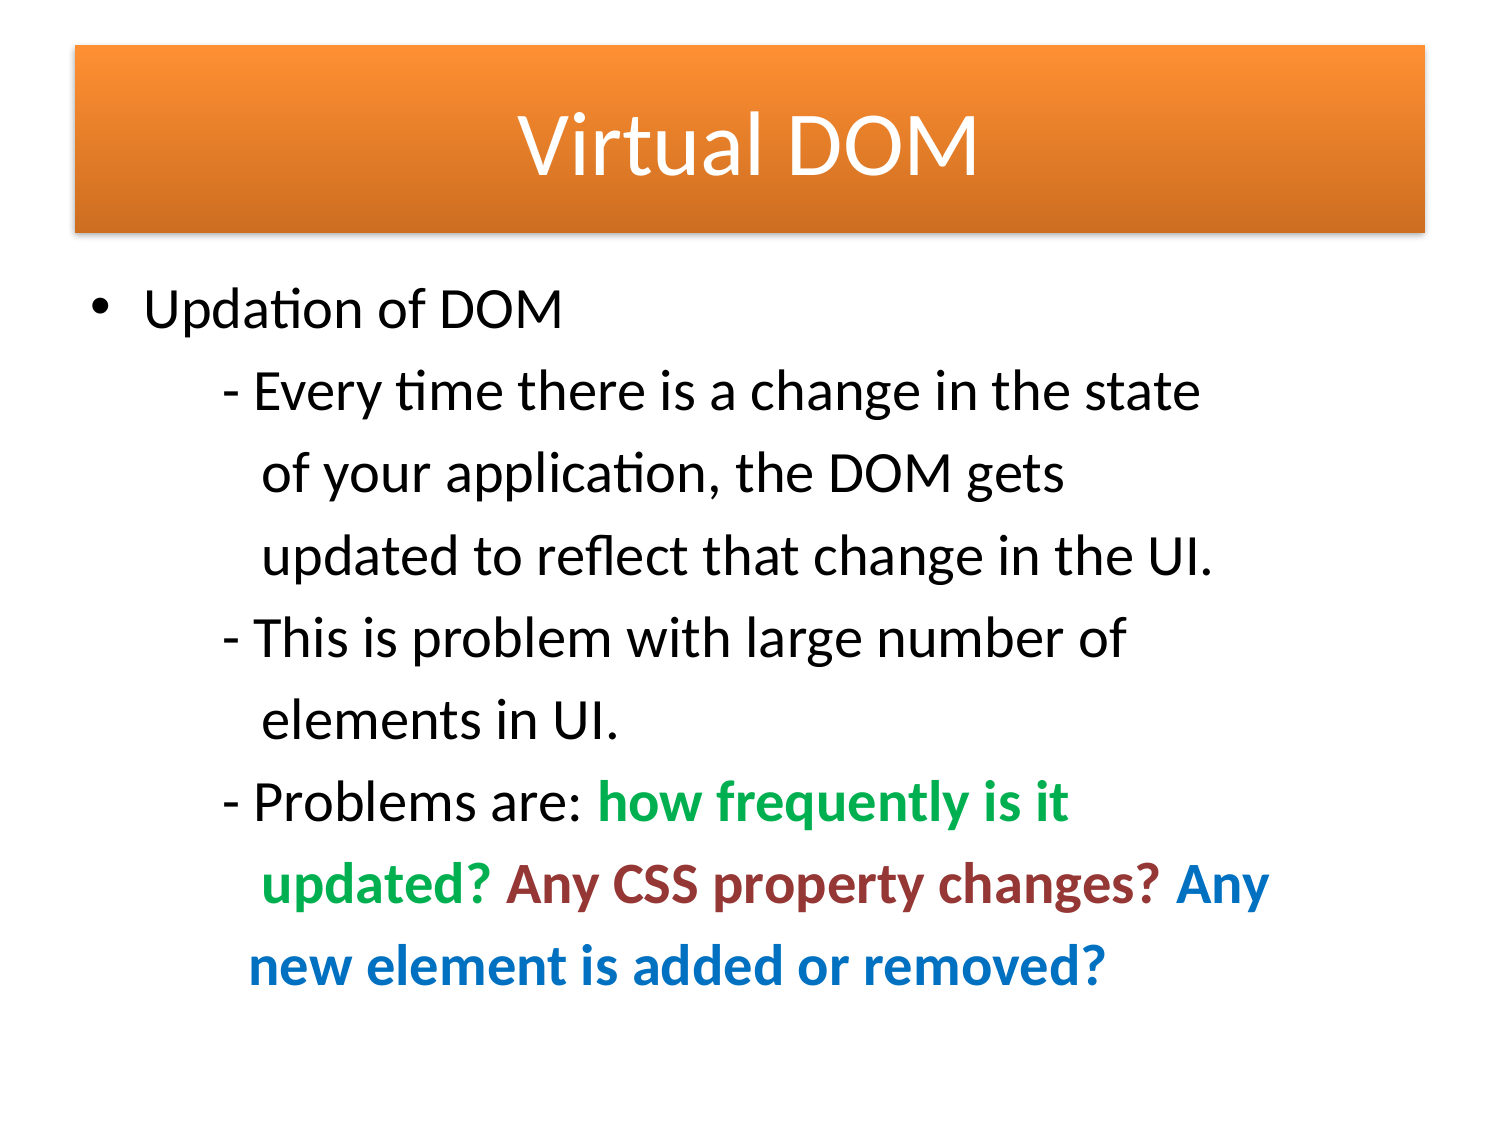

# Virtual DOM
Updation of DOM
	- Every time there is a change in the state
	   of your application, the DOM gets
	   updated to reflect that change in the UI.
	- This is problem with large number of
	   elements in UI.
	- Problems are: how frequently is it
	   updated? Any CSS property changes? Any
	  new element is added or removed?